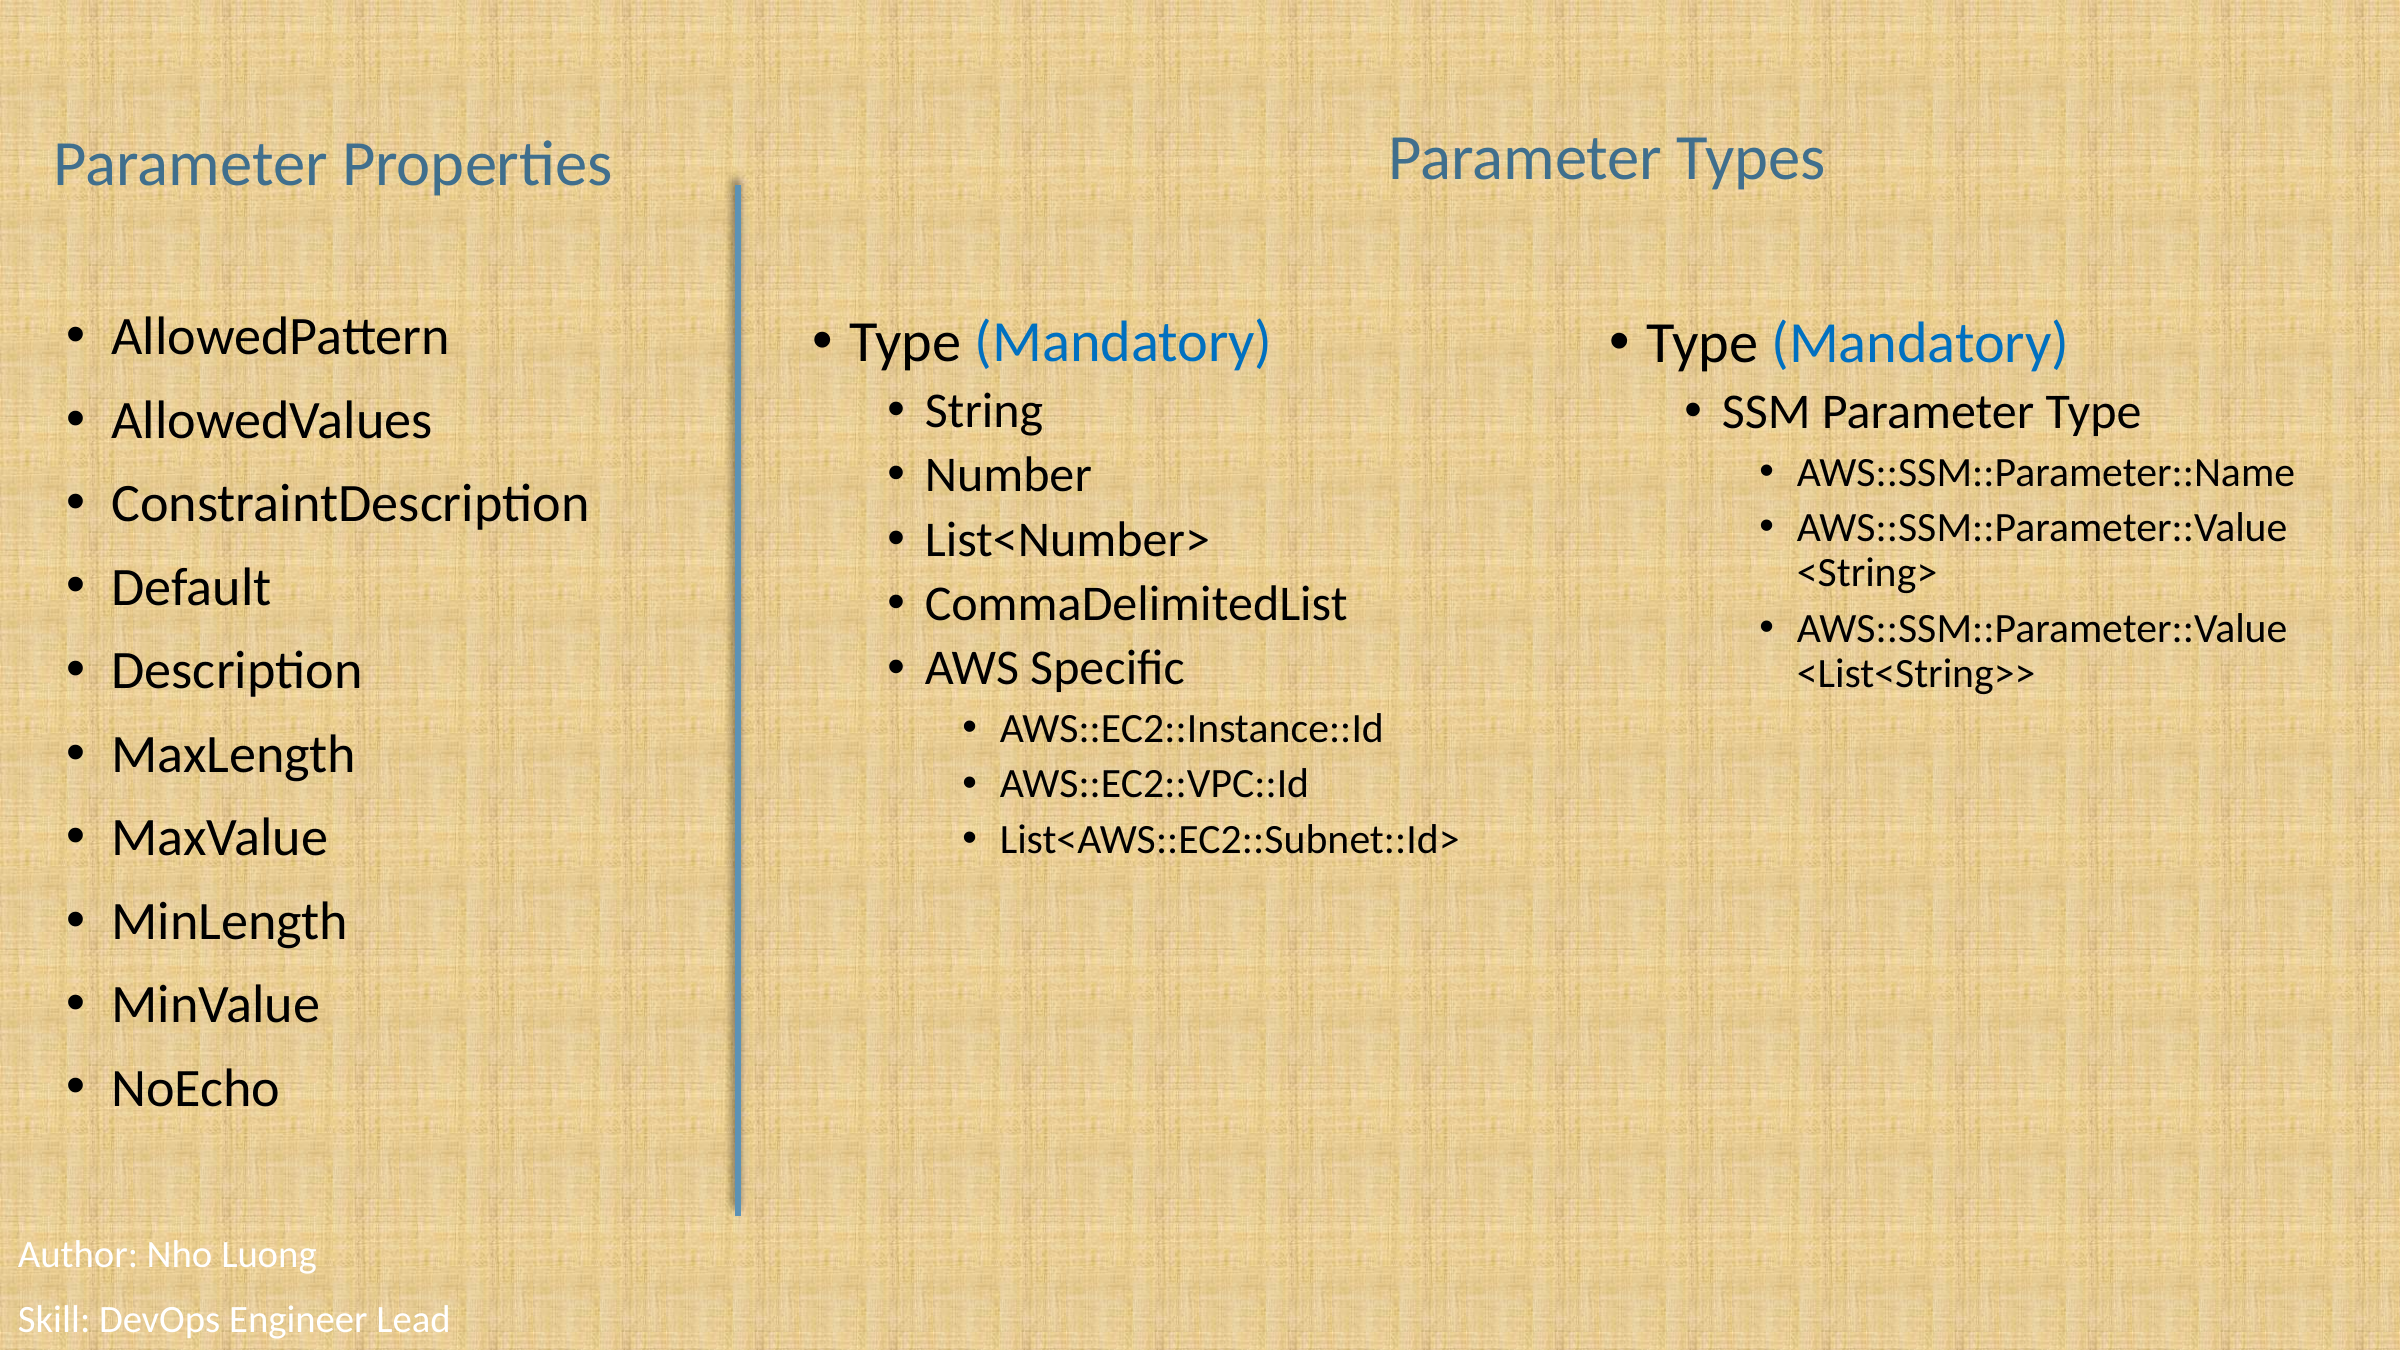

Parameter Types
# Parameter Properties
AllowedPattern
AllowedValues
ConstraintDescription
Default
Description
MaxLength
MaxValue
MinLength
MinValue
NoEcho
Type (Mandatory)
String
Number
List<Number>
CommaDelimitedList
AWS Specific
AWS::EC2::Instance::Id
AWS::EC2::VPC::Id
List<AWS::EC2::Subnet::Id>

Type (Mandatory)
SSM Parameter Type
AWS::SSM::Parameter::Name
AWS::SSM::Parameter::Value<String>
AWS::SSM::Parameter::Value<List<String>>

Author: Nho Luong
Skill: DevOps Engineer Lead